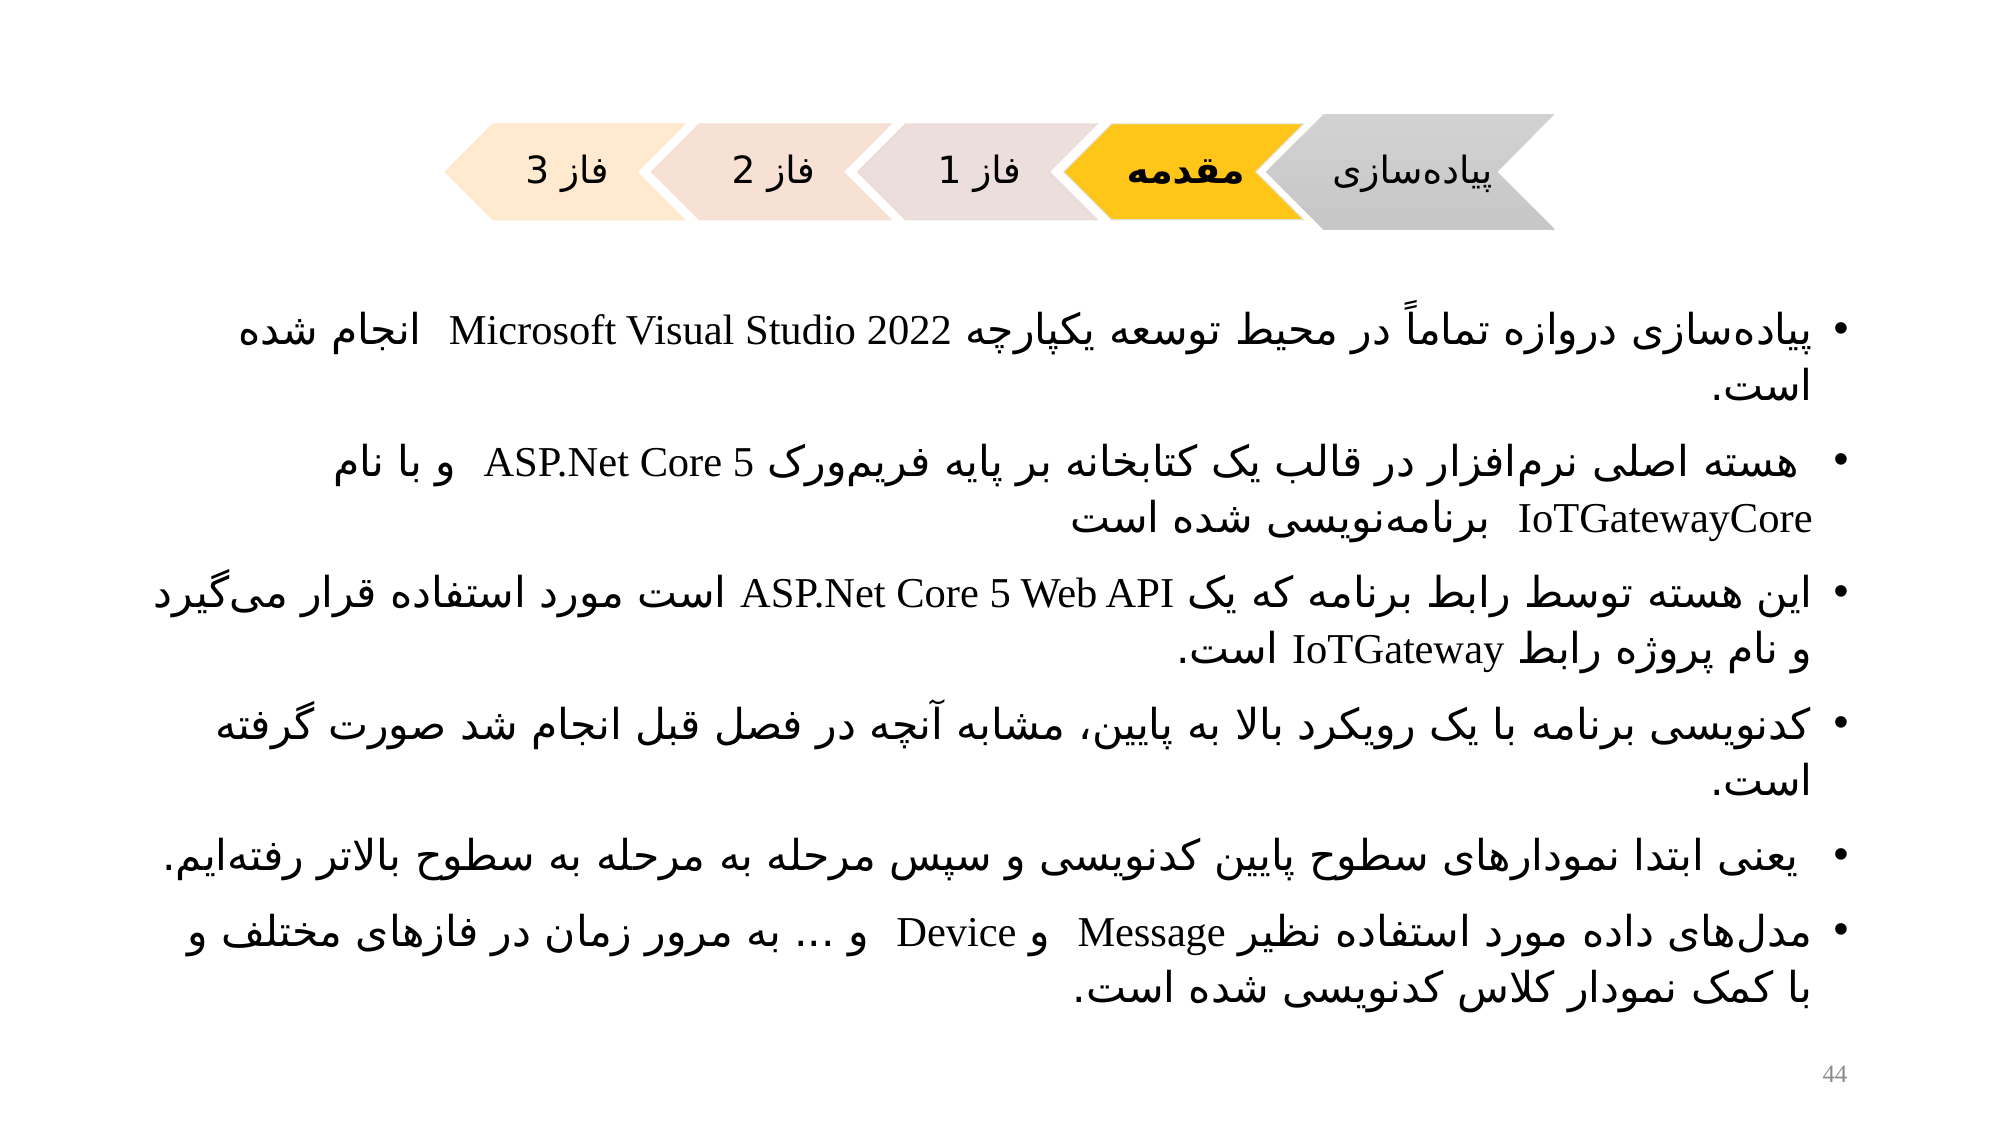

پیاده‌سازی
مقدمه
فاز 1
فاز 2
فاز 3
پیاده‌سازی دروازه تماماً در محیط توسعه یکپارچه Microsoft Visual Studio 2022  انجام شده است.
 هسته اصلی نرم‌افزار در قالب یک کتابخانه بر پایه فریم‌ورک ASP.Net Core 5  و با نام IoTGatewayCore  برنامه‌نویسی شده است
این هسته توسط رابط برنامه که یک ASP.Net Core 5 Web API‌ است مورد استفاده قرار می‌گیرد و نام پروژه رابط IoTGateway‌ است.
کدنویسی برنامه با یک رویکرد بالا به پایین، مشابه آنچه در فصل قبل انجام شد صورت گرفته است.
 یعنی ابتدا نمودارهای سطوح پایین کدنویسی و سپس مرحله به مرحله به سطوح بالاتر رفته‌ایم.
مدل‌های داده مورد استفاده نظیر Message  و Device  و ... به مرور زمان در فازهای مختلف و با کمک نمودار کلاس کدنویسی شده است.

44